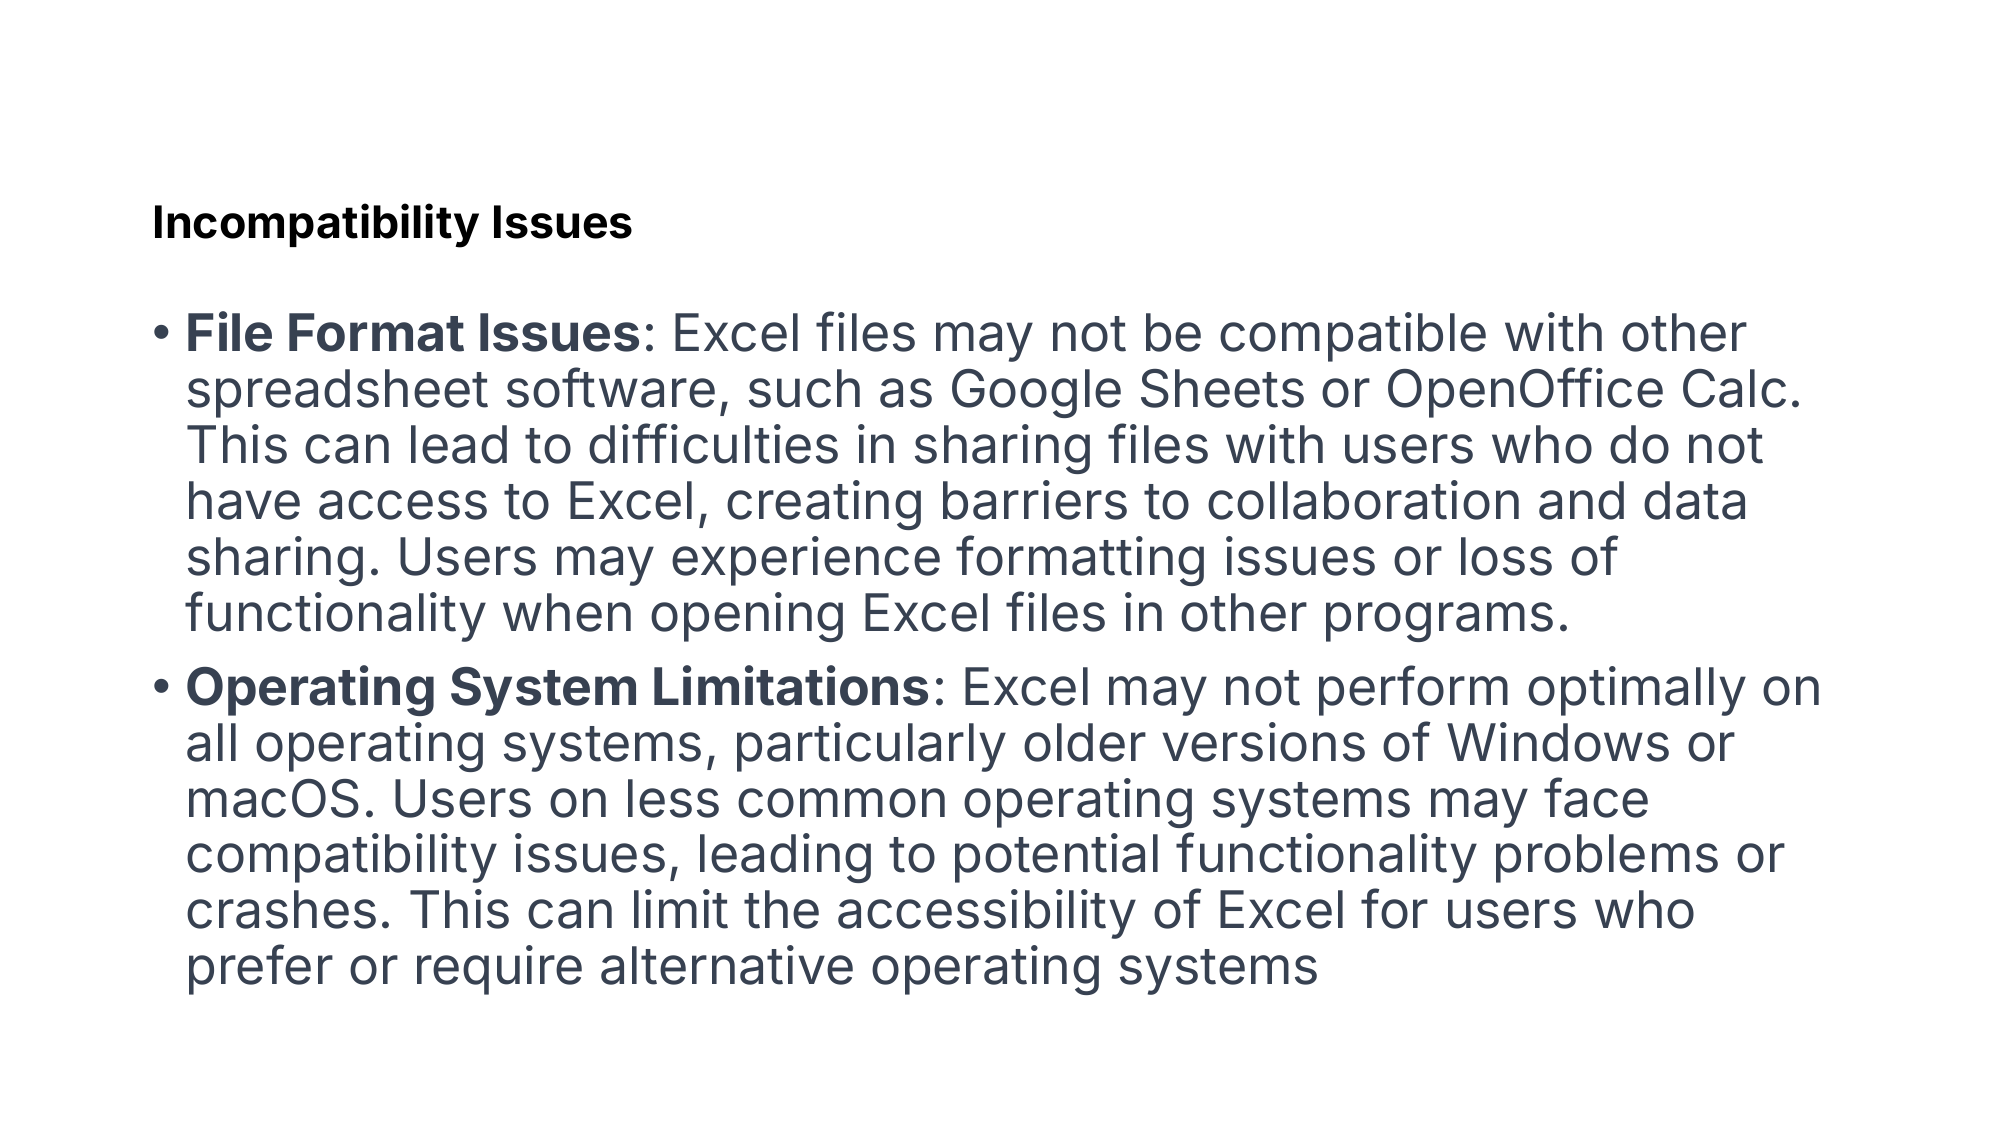

# Incompatibility Issues
File Format Issues: Excel files may not be compatible with other spreadsheet software, such as Google Sheets or OpenOffice Calc. This can lead to difficulties in sharing files with users who do not have access to Excel, creating barriers to collaboration and data sharing. Users may experience formatting issues or loss of functionality when opening Excel files in other programs.
Operating System Limitations: Excel may not perform optimally on all operating systems, particularly older versions of Windows or macOS. Users on less common operating systems may face compatibility issues, leading to potential functionality problems or crashes. This can limit the accessibility of Excel for users who prefer or require alternative operating systems